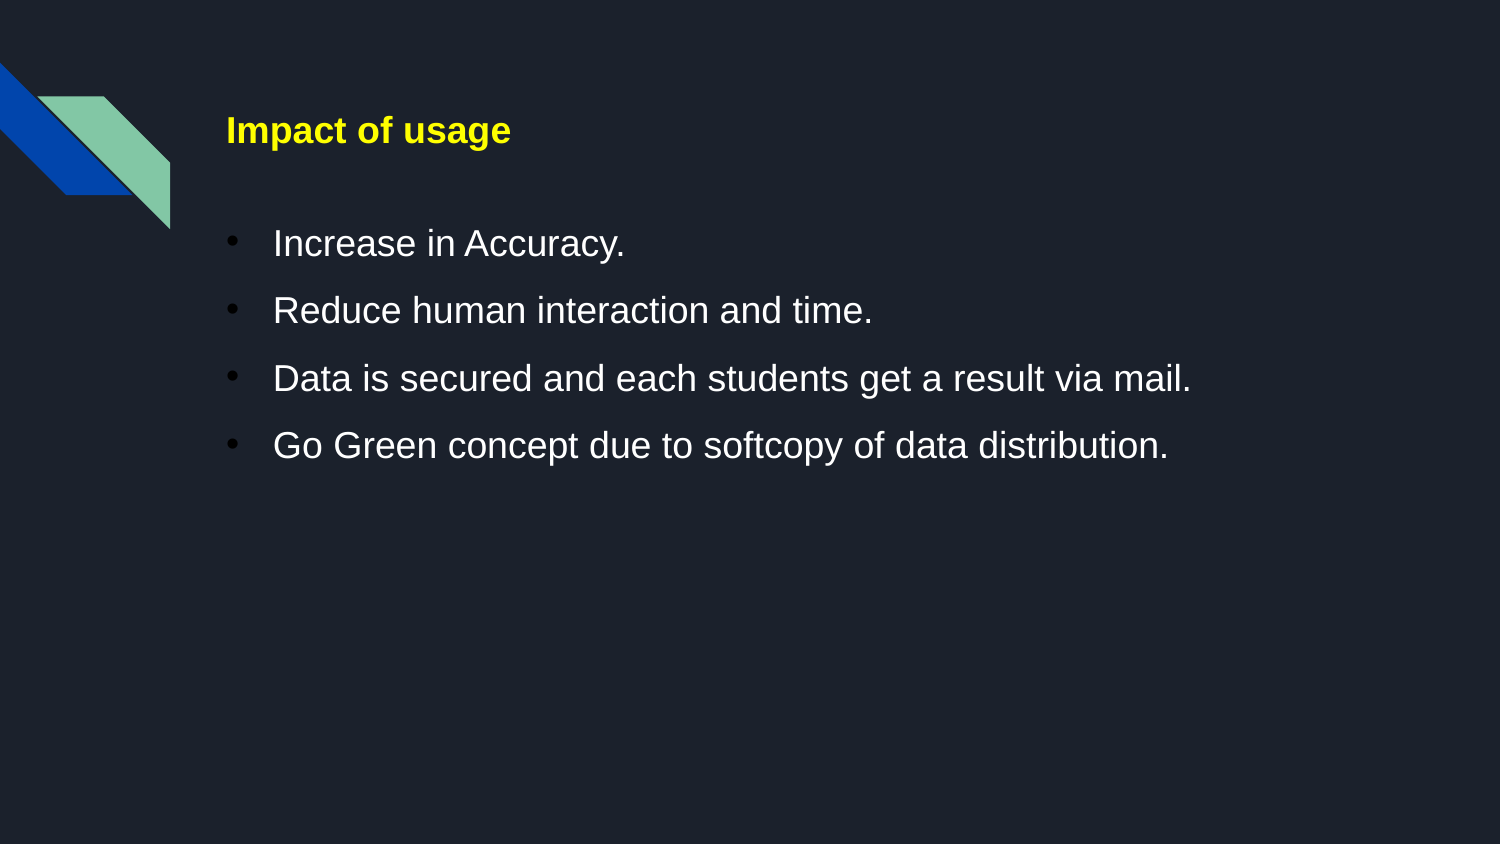

Impact of usage

Increase in Accuracy.
Reduce human interaction and time.
Data is secured and each students get a result via mail.
Go Green concept due to softcopy of data distribution.